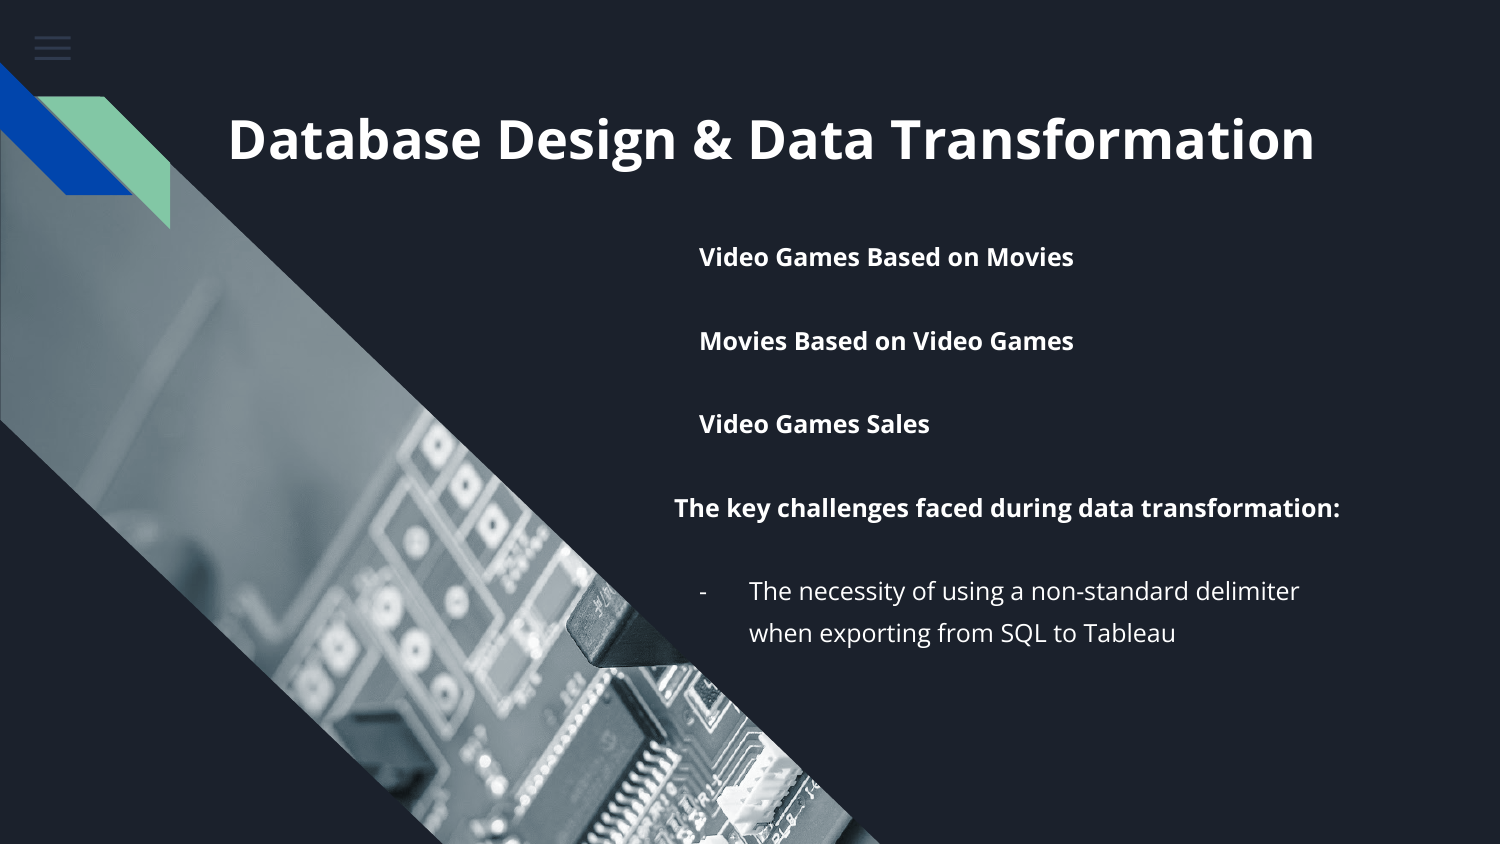

# Database Design & Data Transformation
Video Games Based on Movies
Movies Based on Video Games
Video Games Sales
The key challenges faced during data transformation:
The necessity of using a non-standard delimiter when exporting from SQL to Tableau